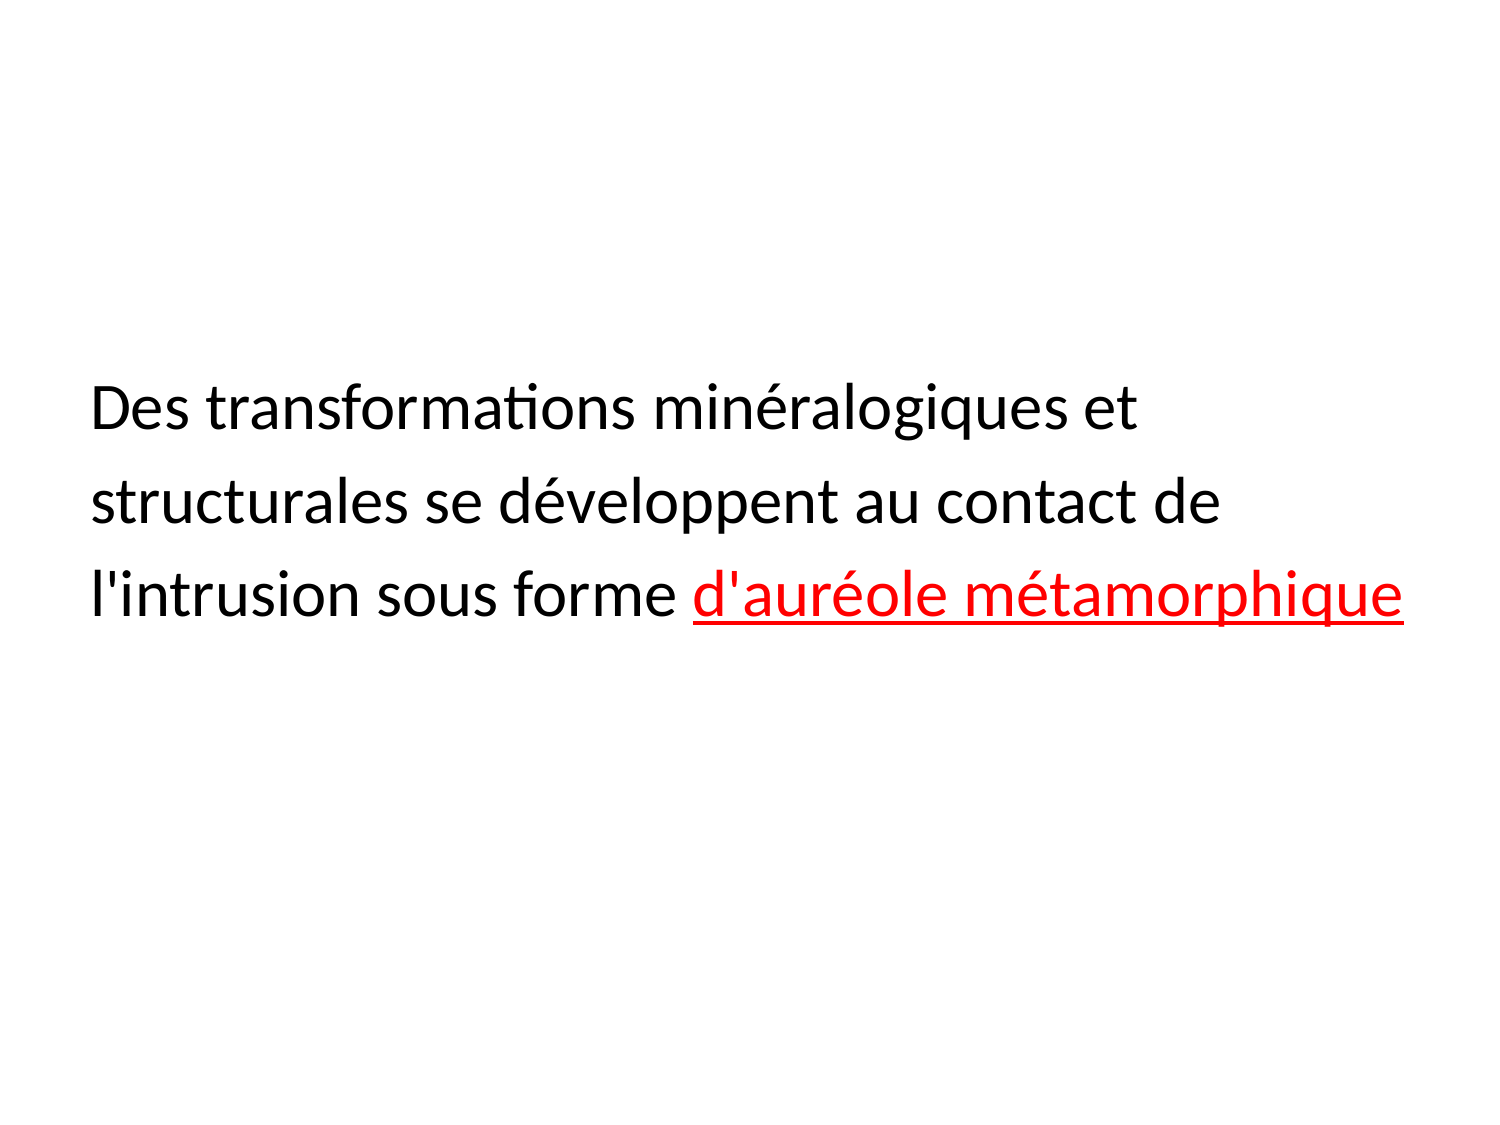

Des transformations minéralogiques et
structurales se développent au contact de
l'intrusion sous forme d'auréole métamorphique